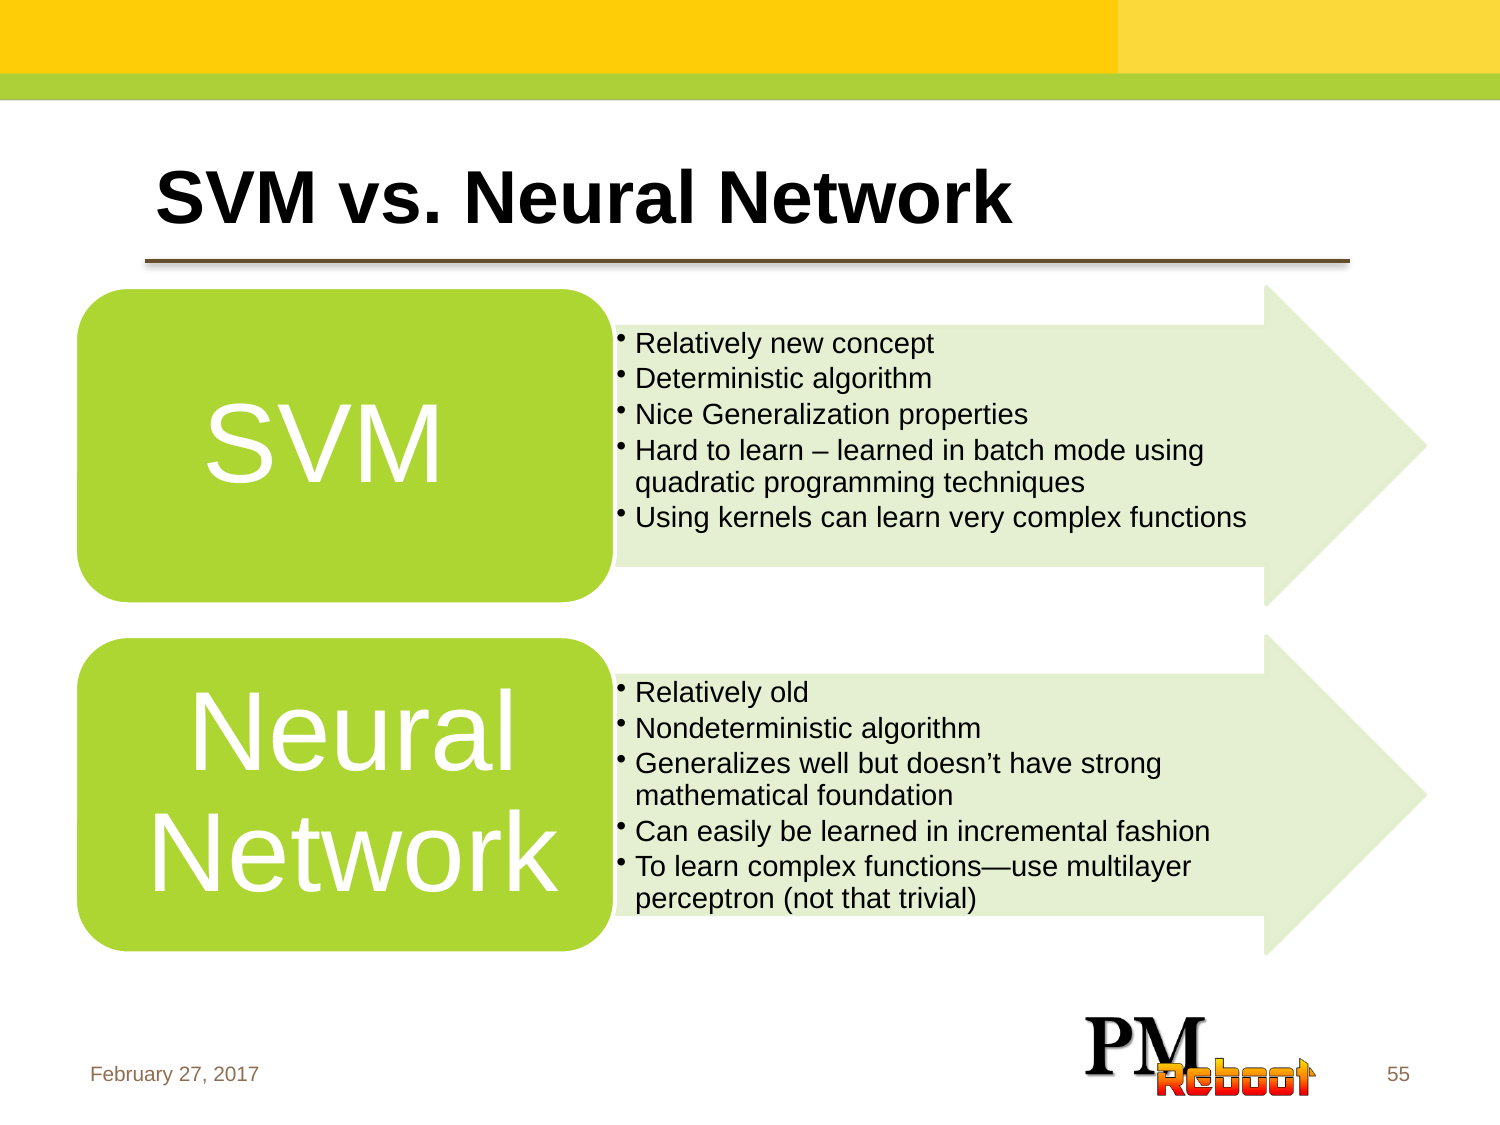

SVM vs. Neural Network
Relatively new concept
Deterministic algorithm
Nice Generalization properties
Hard to learn – learned in batch mode using quadratic programming techniques
Using kernels can learn very complex functions
SVM
Relatively old
Nondeterministic algorithm
Generalizes well but doesn’t have strong mathematical foundation
Can easily be learned in incremental fashion
To learn complex functions—use multilayer perceptron (not that trivial)
Neural Network
February 27, 2017
55